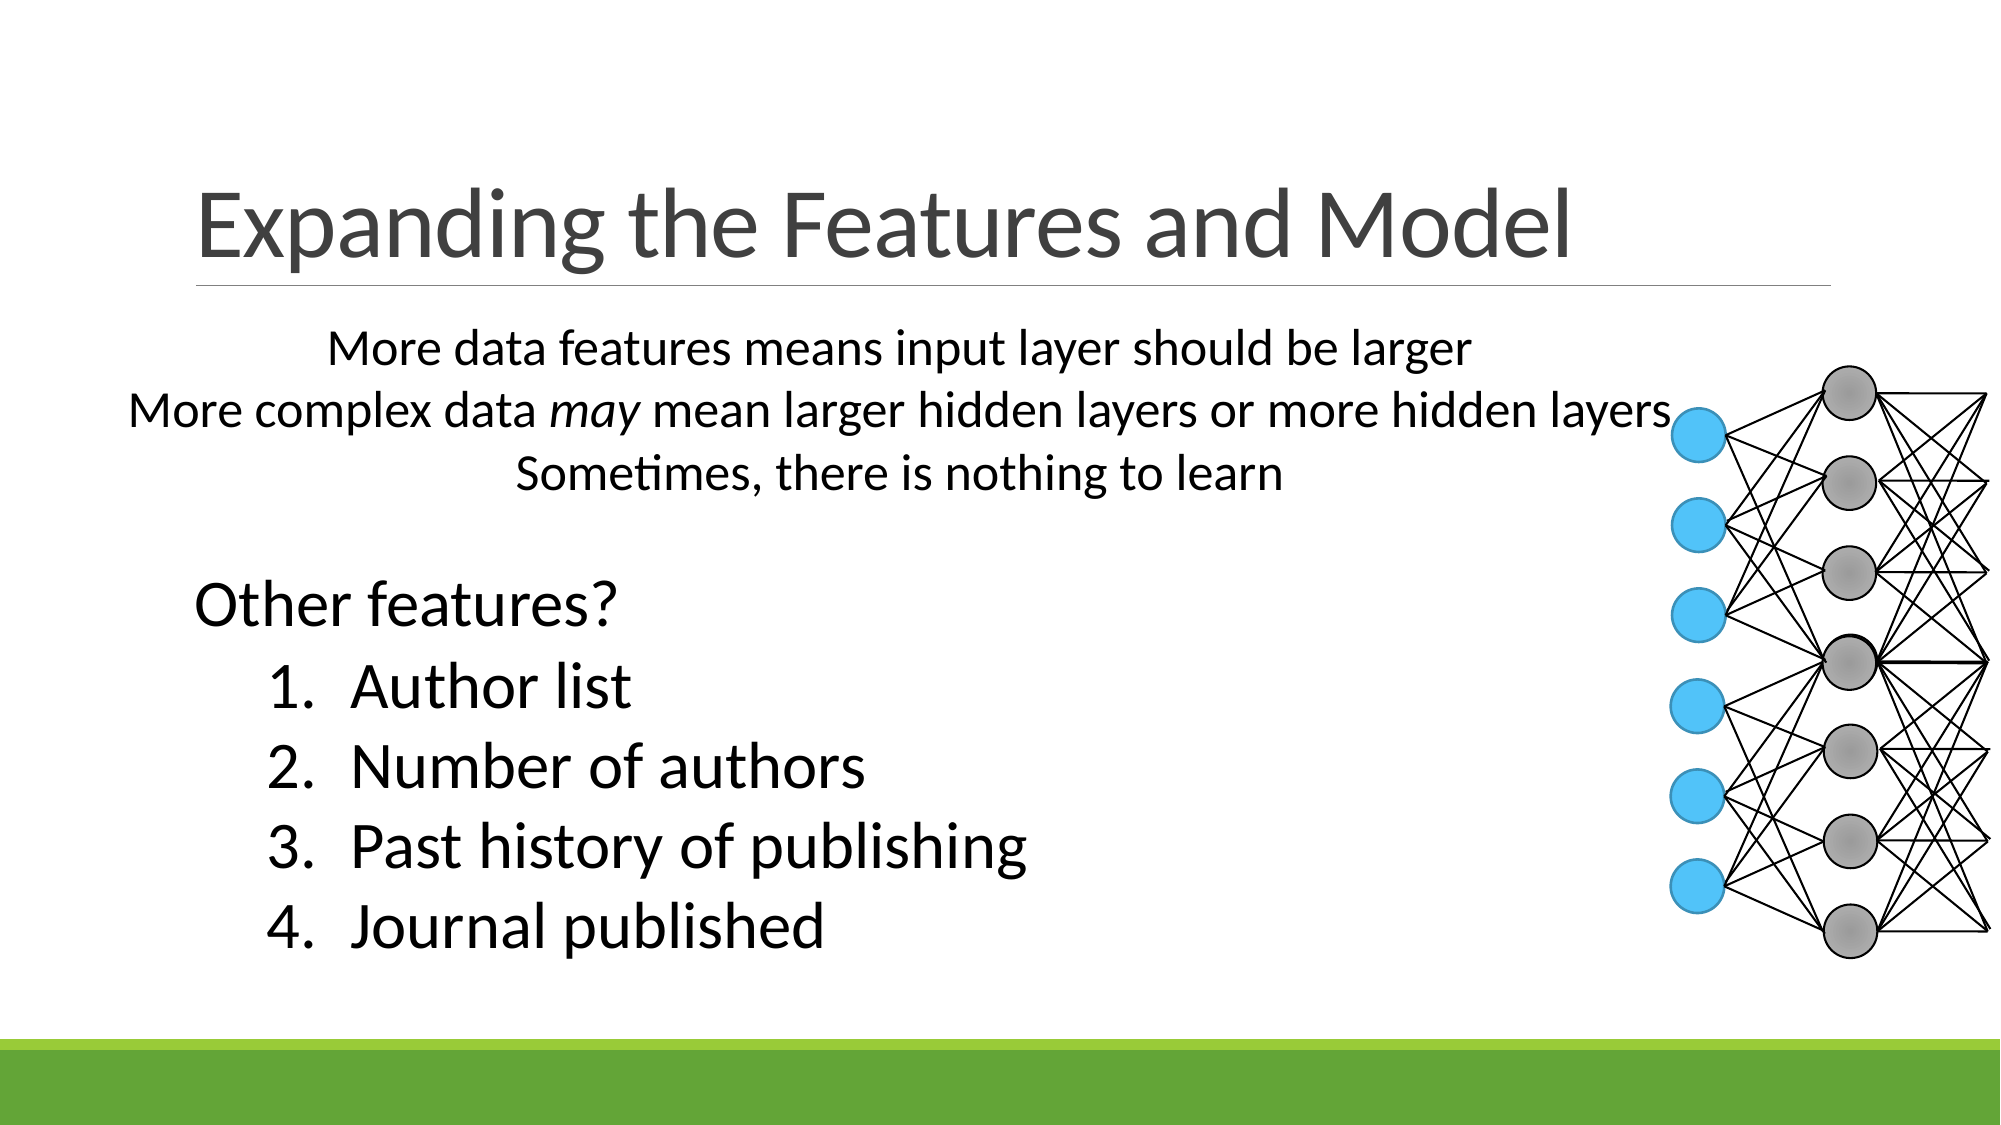

# Expanding the Features and Model

More data features means input layer should be larger
More complex data may mean larger hidden layers or more hidden layers
Sometimes, there is nothing to learn

Other features?

Author list
Number of authors
Past history of publishing
Journal published